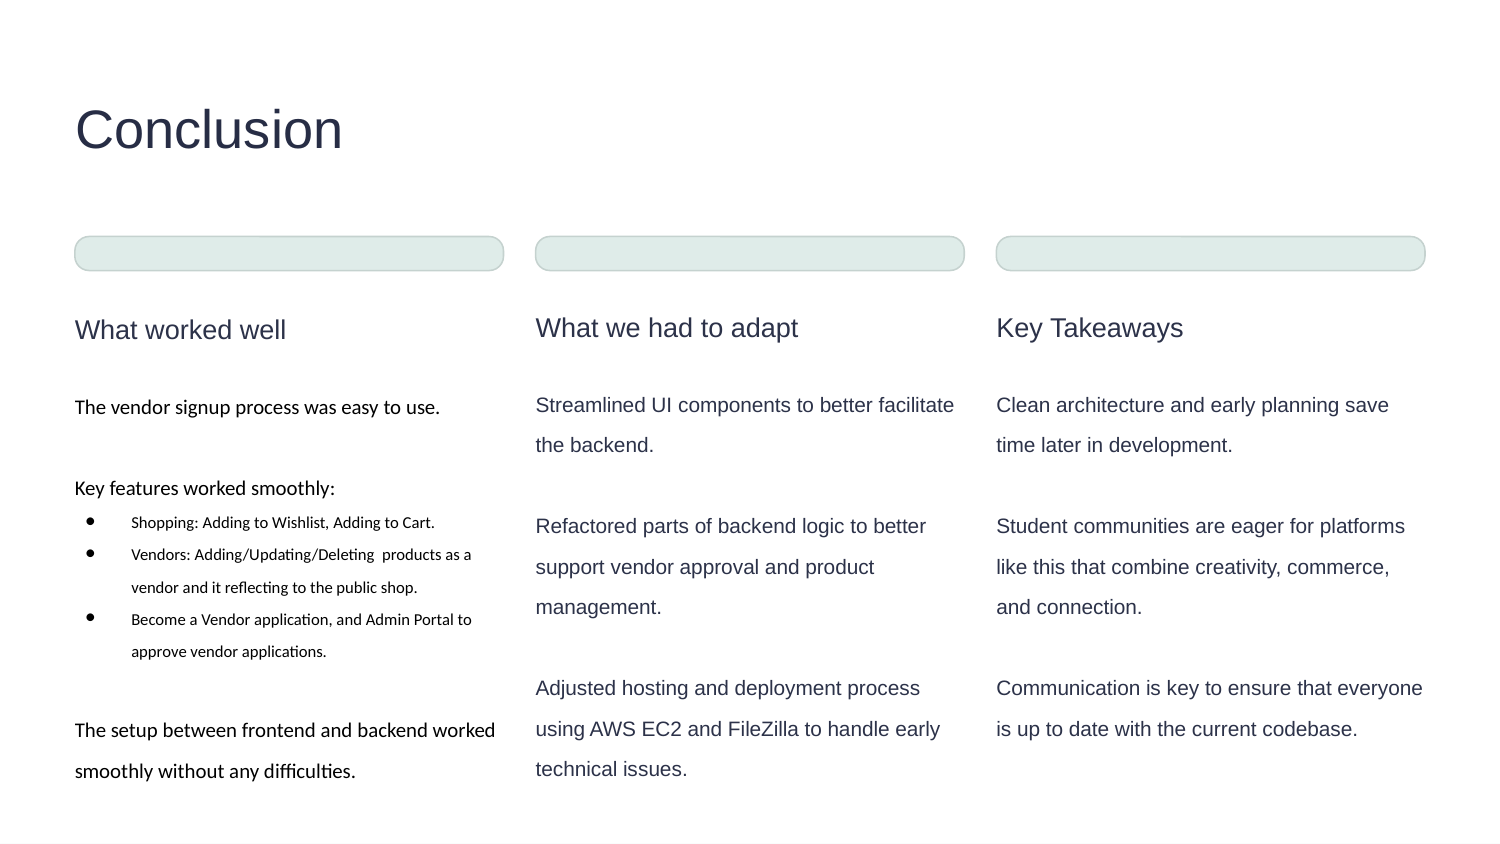

Conclusion

Key Takeaways
What we had to adapt
What worked well
Clean architecture and early planning save time later in development.

Student communities are eager for platforms like this that combine creativity, commerce, and connection.

Communication is key to ensure that everyone is up to date with the current codebase.

Streamlined UI components to better facilitate the backend.

Refactored parts of backend logic to better support vendor approval and product management.

Adjusted hosting and deployment process using AWS EC2 and FileZilla to handle early technical issues.

The vendor signup process was easy to use.

Key features worked smoothly:
Shopping: Adding to Wishlist, Adding to Cart.
Vendors: Adding/Updating/Deleting  products as a vendor and it reflecting to the public shop.
Become a Vendor application, and Admin Portal to approve vendor applications.

The setup between frontend and backend worked smoothly without any difficulties.